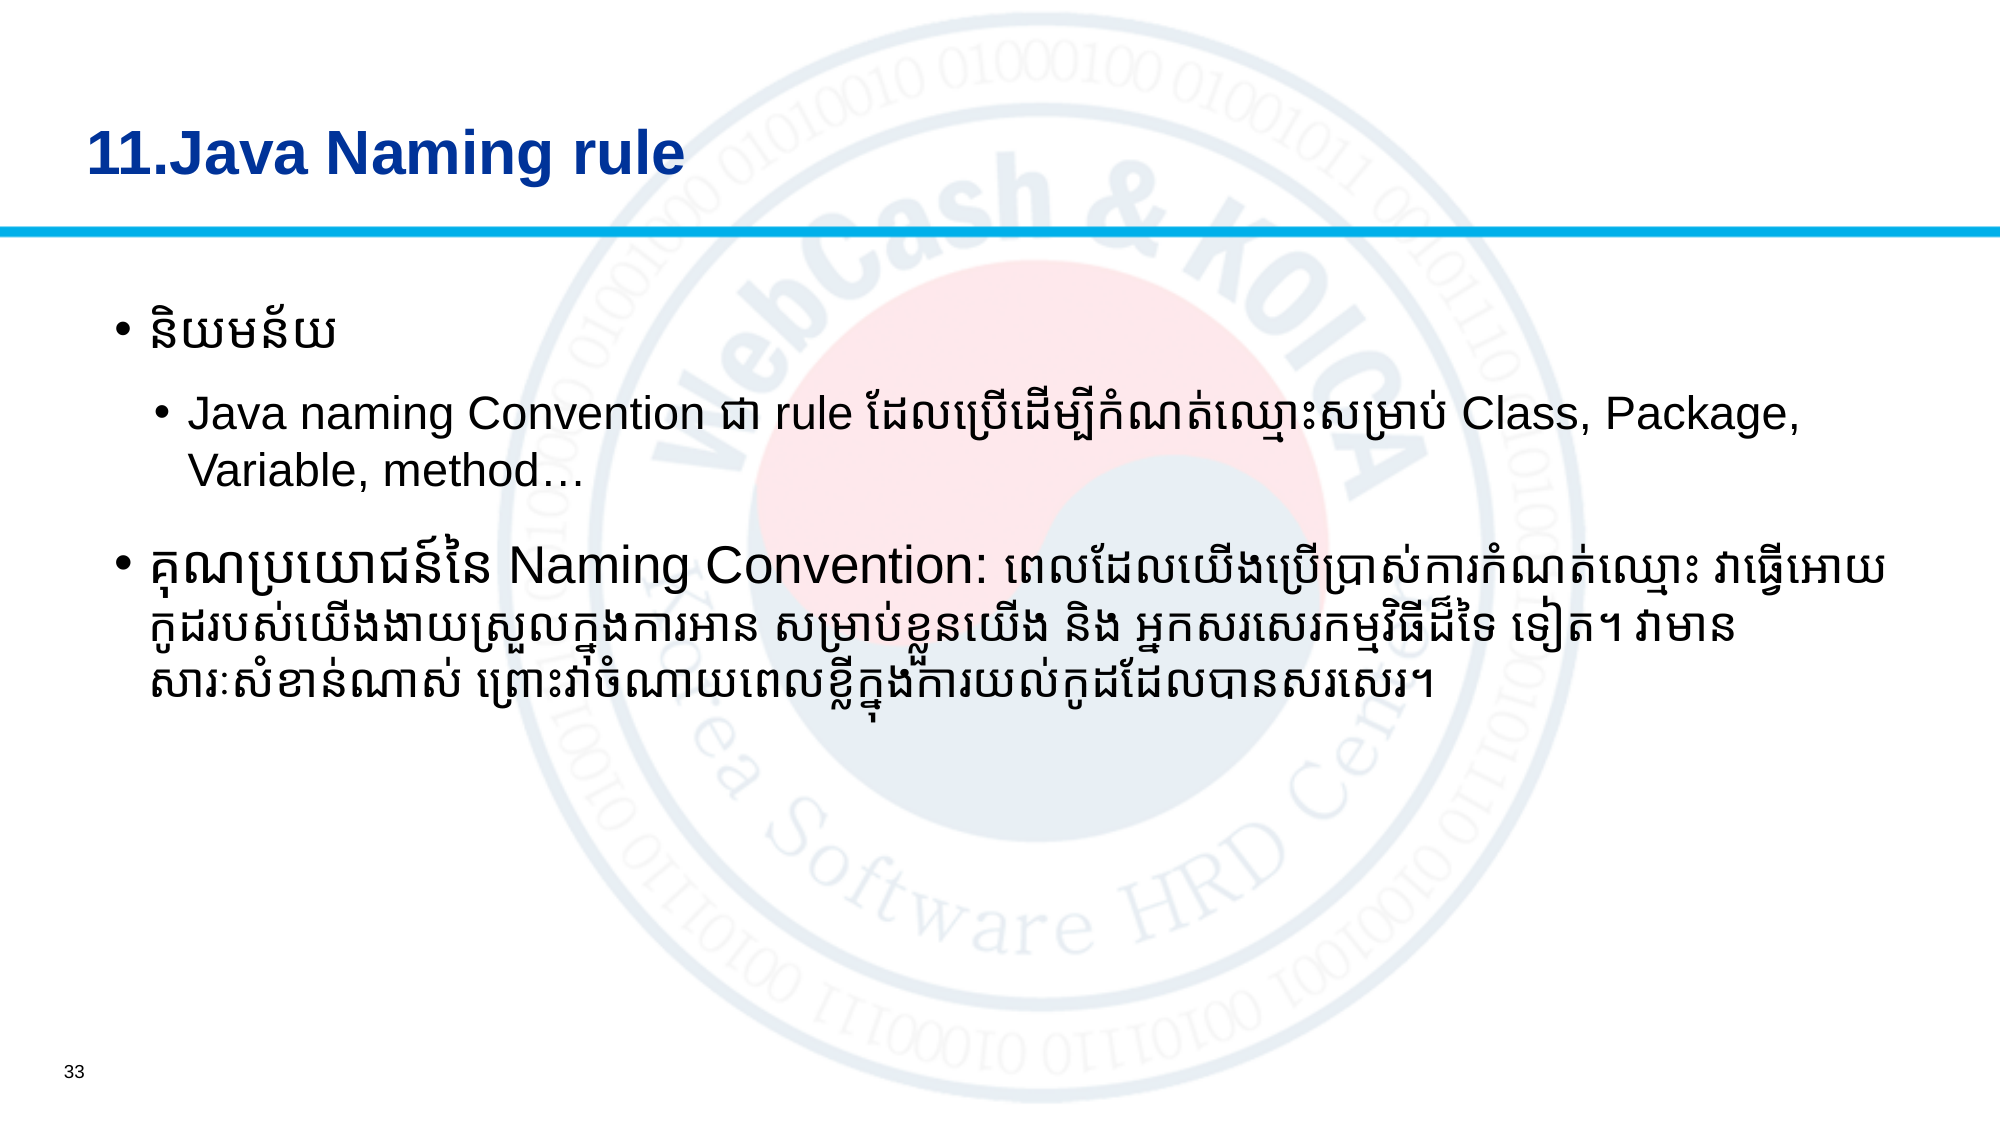

# 11.Java Naming rule​
និយមន័យ
Java naming Convention ជា rule ដែលប្រើដើម្បីកំណត់ឈ្មោះសម្រាប់ Class, Package, Variable, method…
គុណប្រយោជន៍នៃ Naming Convention: ពេលដែលយើងប្រើប្រាស់ការកំណត់ឈ្មោះ វាធ្វើអោយកូដរបស់យើងងាយស្រួលក្នុងការអាន សម្រាប់ខ្លួនយើង និង អ្នកសរសេរកម្មវិធីដ៏ទៃ ទៀត​។ វាមានសារៈសំខាន់ណាស់ ព្រោះវាចំណាយពេលខ្លីក្នុងការយល់កូដដែលបានសរសេរ។

33